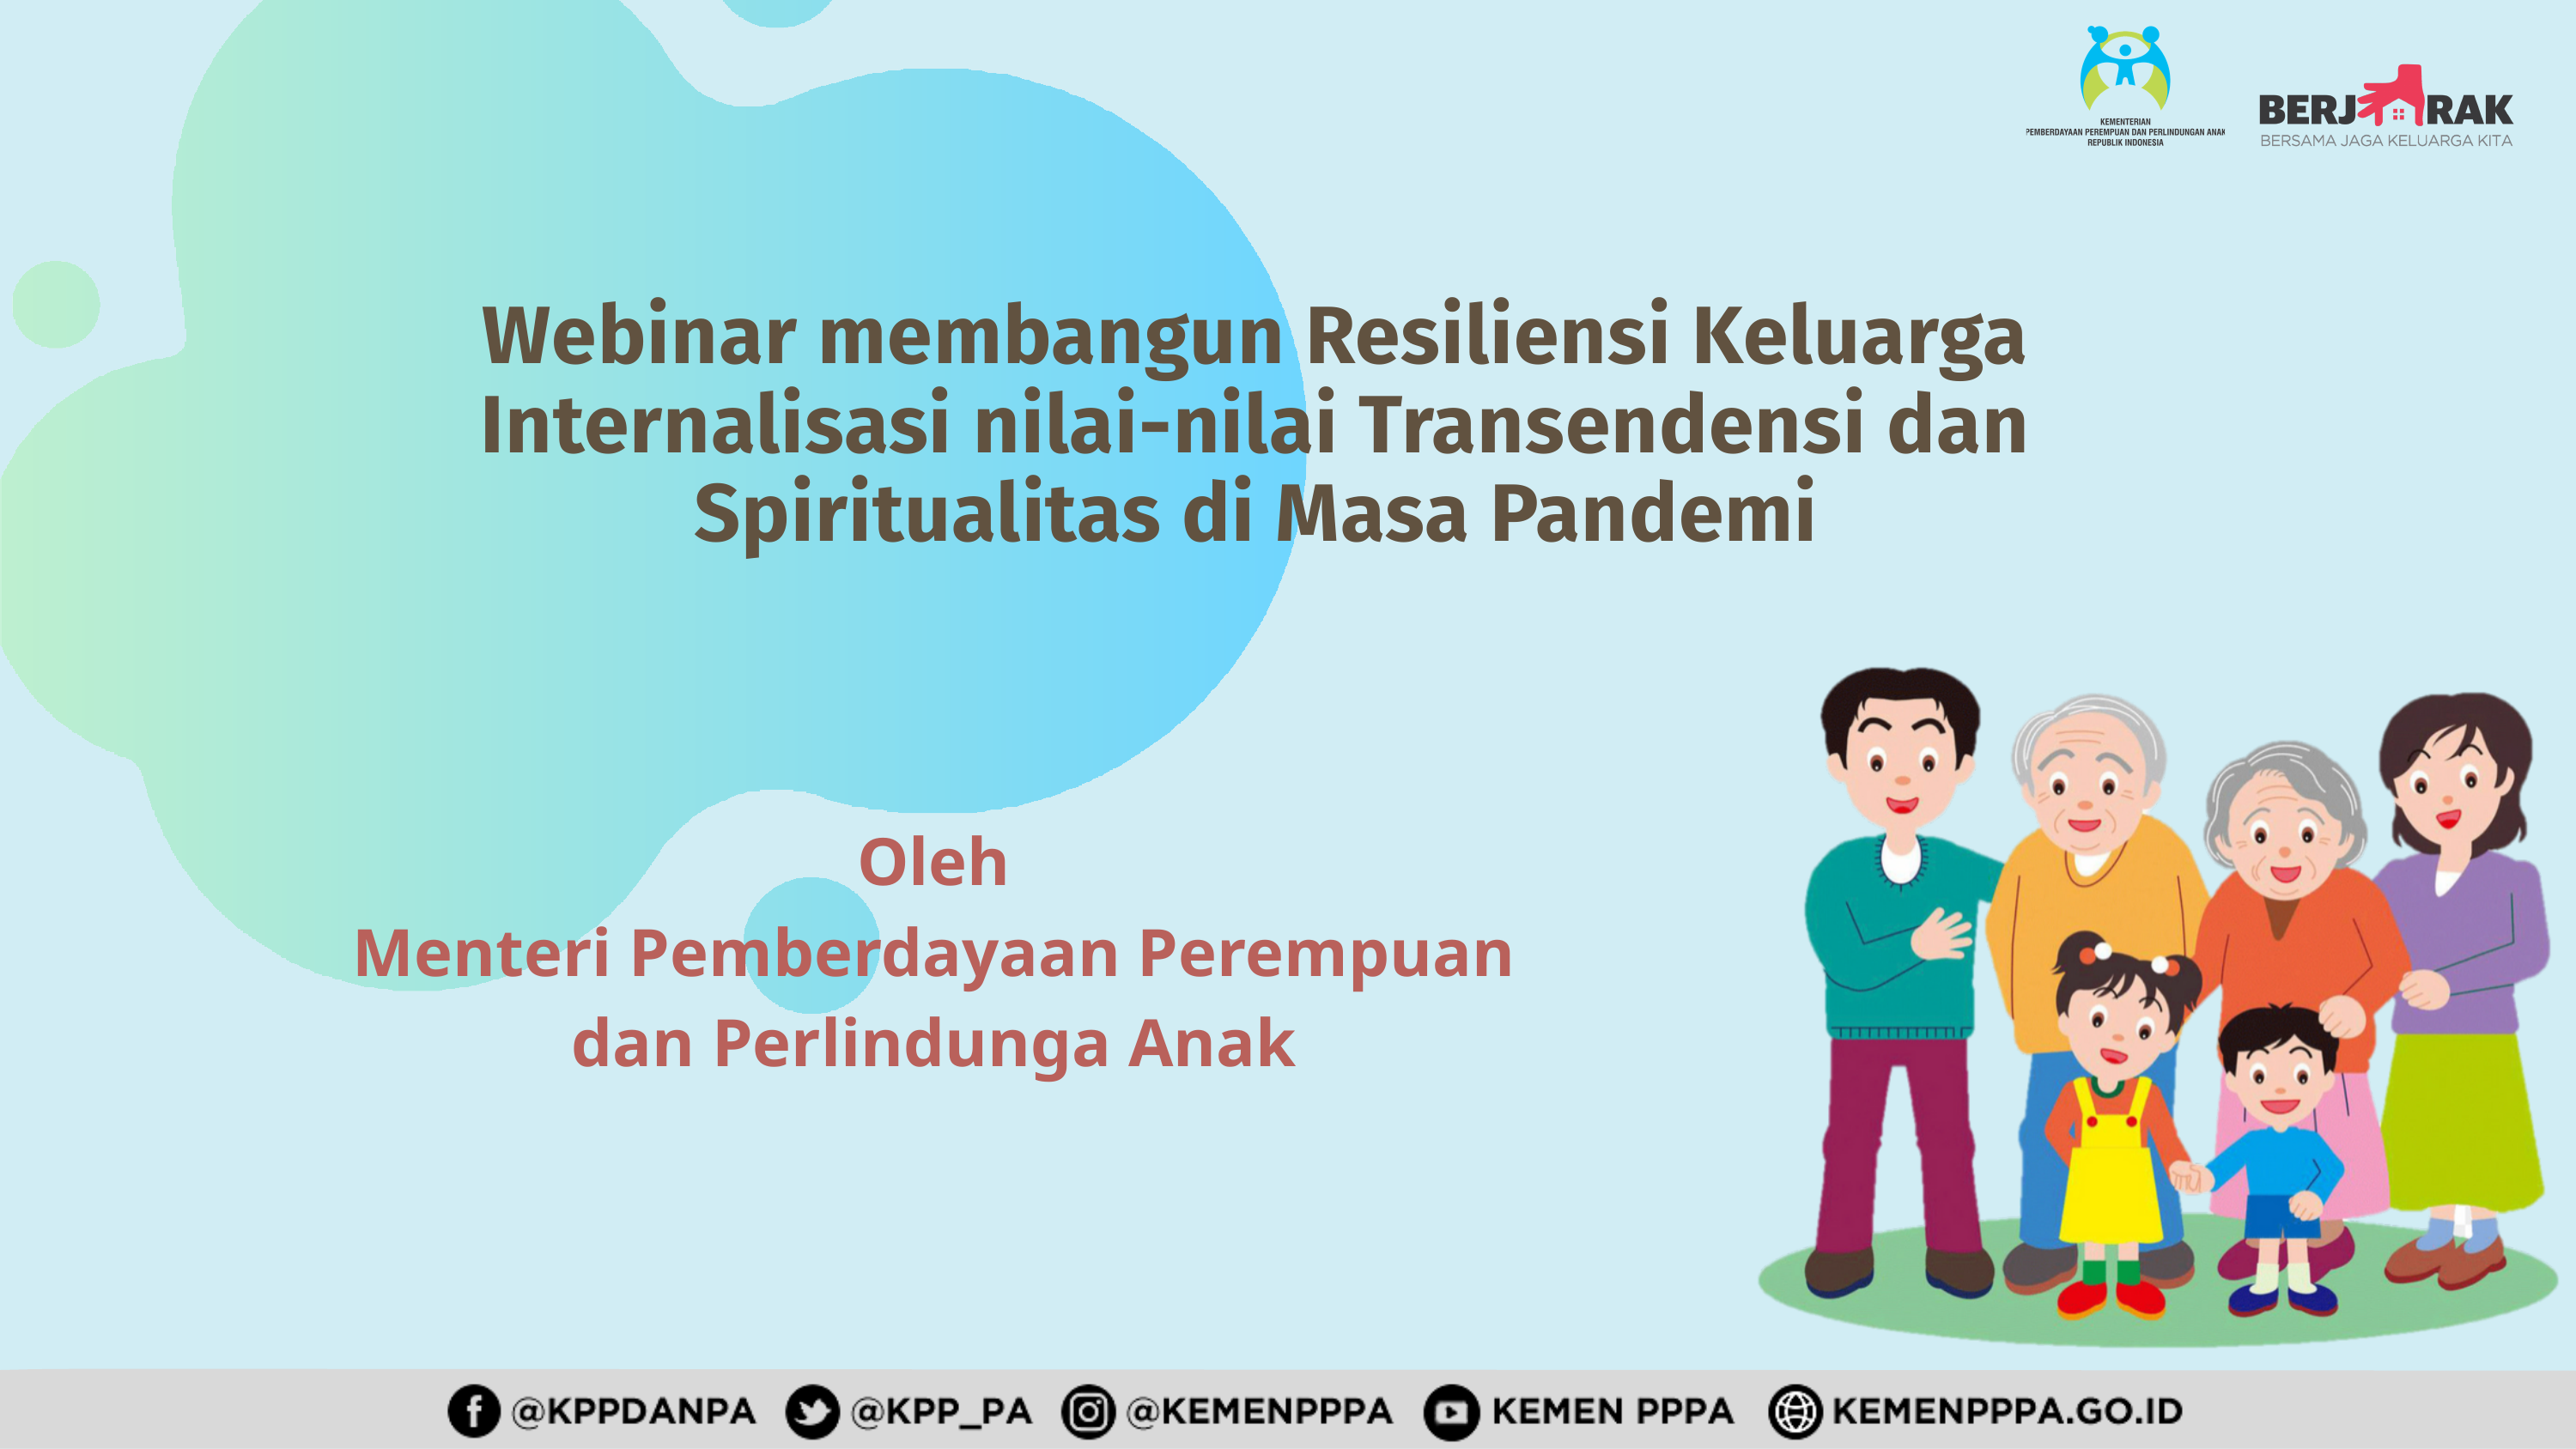

# Webinar membangun Resiliensi Keluarga Internalisasi nilai-nilai Transendensi dan Spiritualitas di Masa Pandemi

Oleh
Menteri Pemberdayaan Perempuan dan Perlindunga Anak